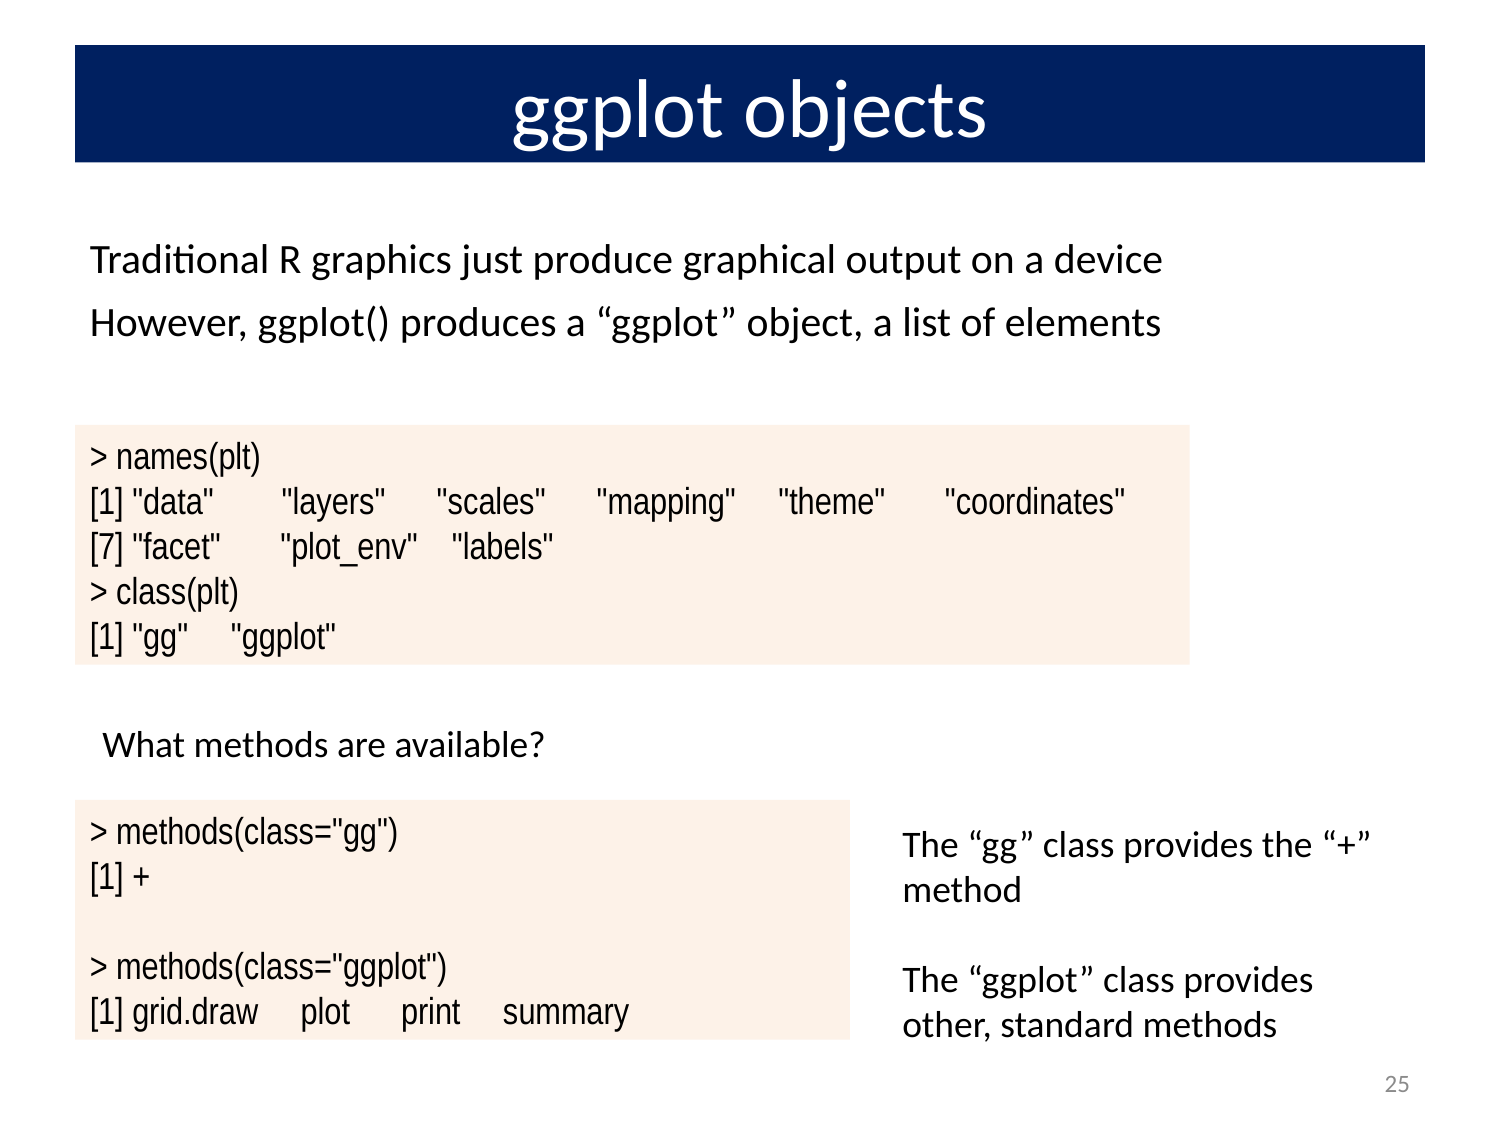

# ggplot objects
Traditional R graphics just produce graphical output on a device
However, ggplot() produces a “ggplot” object, a list of elements
> names(plt)
[1] "data"        "layers"      "scales"      "mapping"     "theme"       "coordinates"
[7] "facet"       "plot_env"    "labels"
> class(plt)
[1] "gg"     "ggplot"
What methods are available?
> methods(class="gg")
[1] +

> methods(class="ggplot")
[1] grid.draw     plot      print     summary
The “gg” class provides the “+” method

The “ggplot” class provides other, standard methods
25